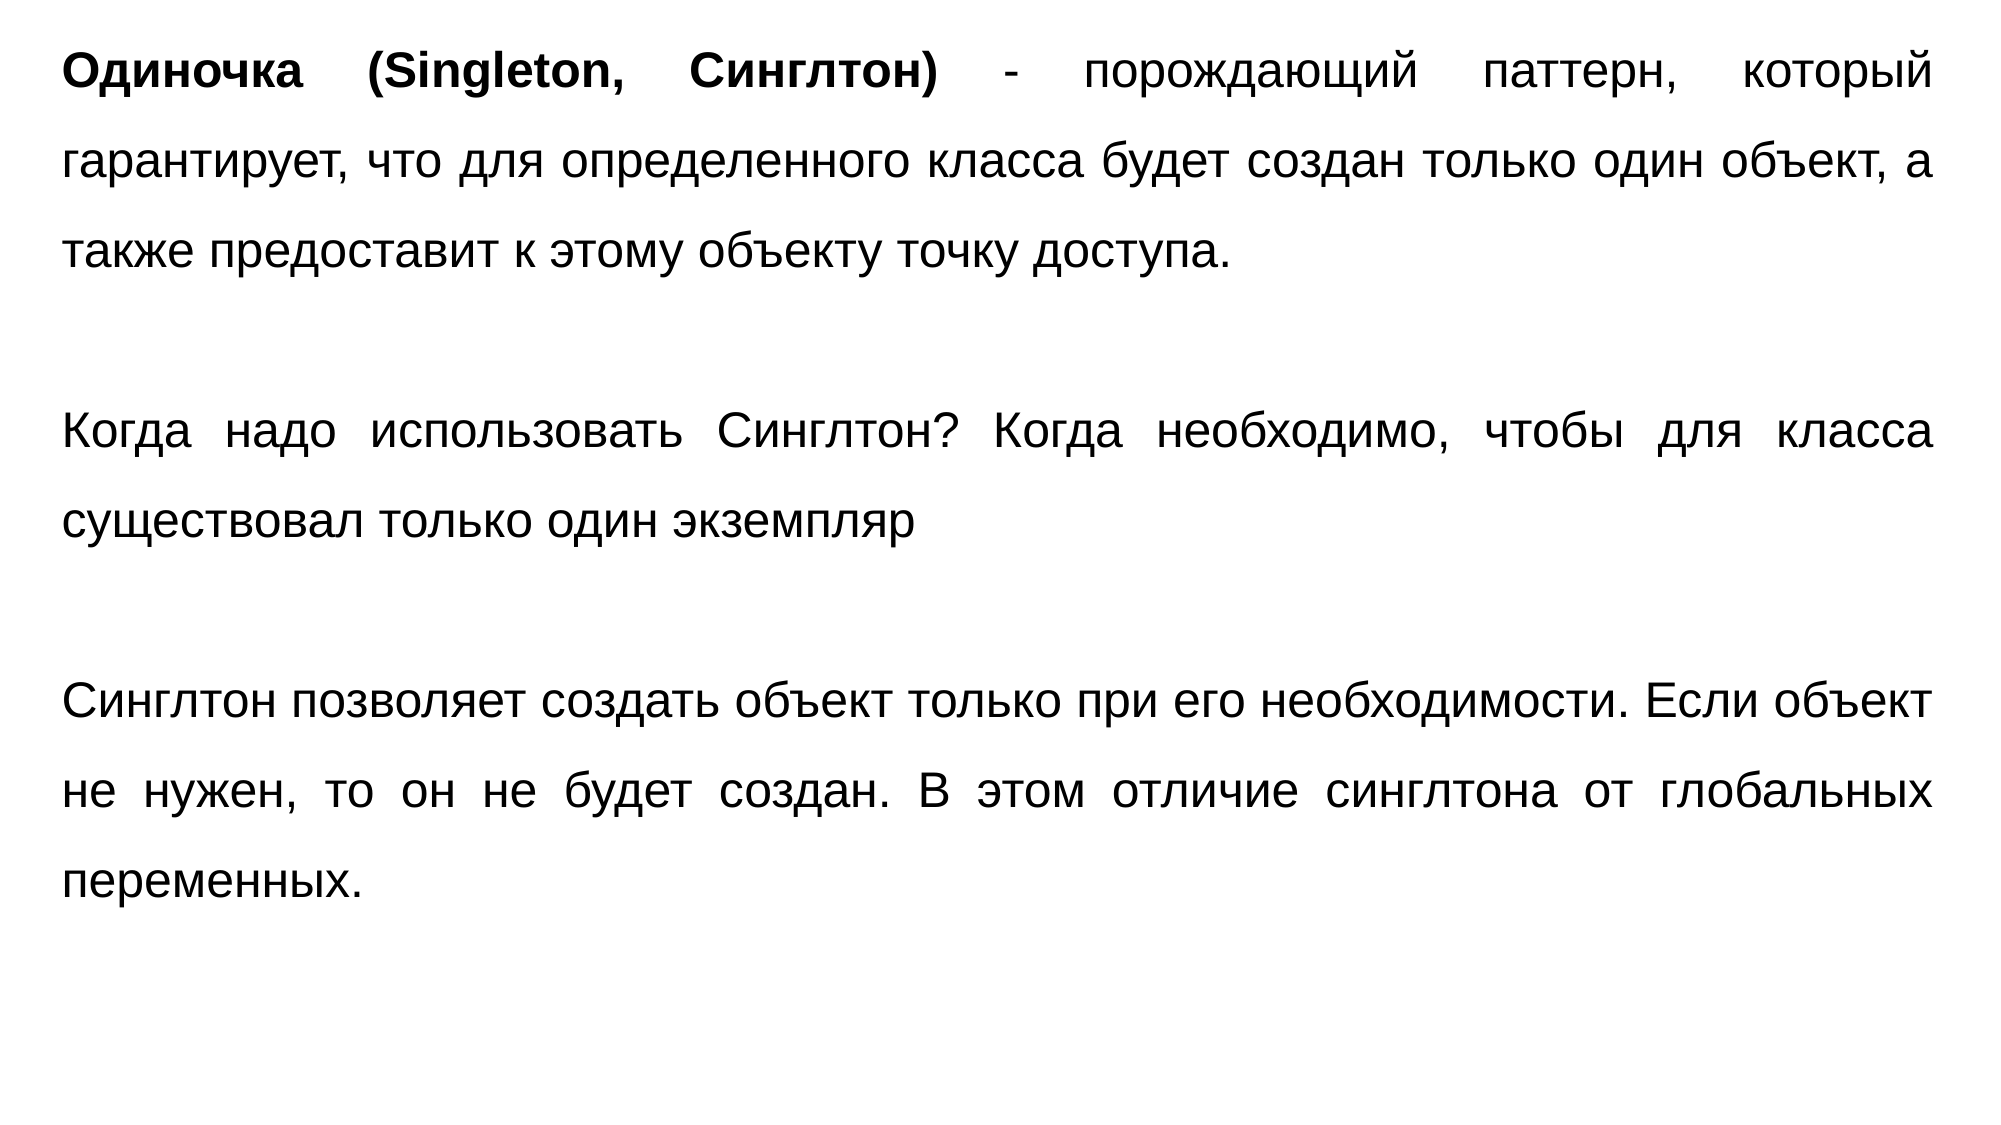

Одиночка (Singleton, Синглтон) - порождающий паттерн, который гарантирует, что для определенного класса будет создан только один объект, а также предоставит к этому объекту точку доступа.

Когда надо использовать Синглтон? Когда необходимо, чтобы для класса существовал только один экземпляр

Синглтон позволяет создать объект только при его необходимости. Если объект не нужен, то он не будет создан. В этом отличие синглтона от глобальных переменных.